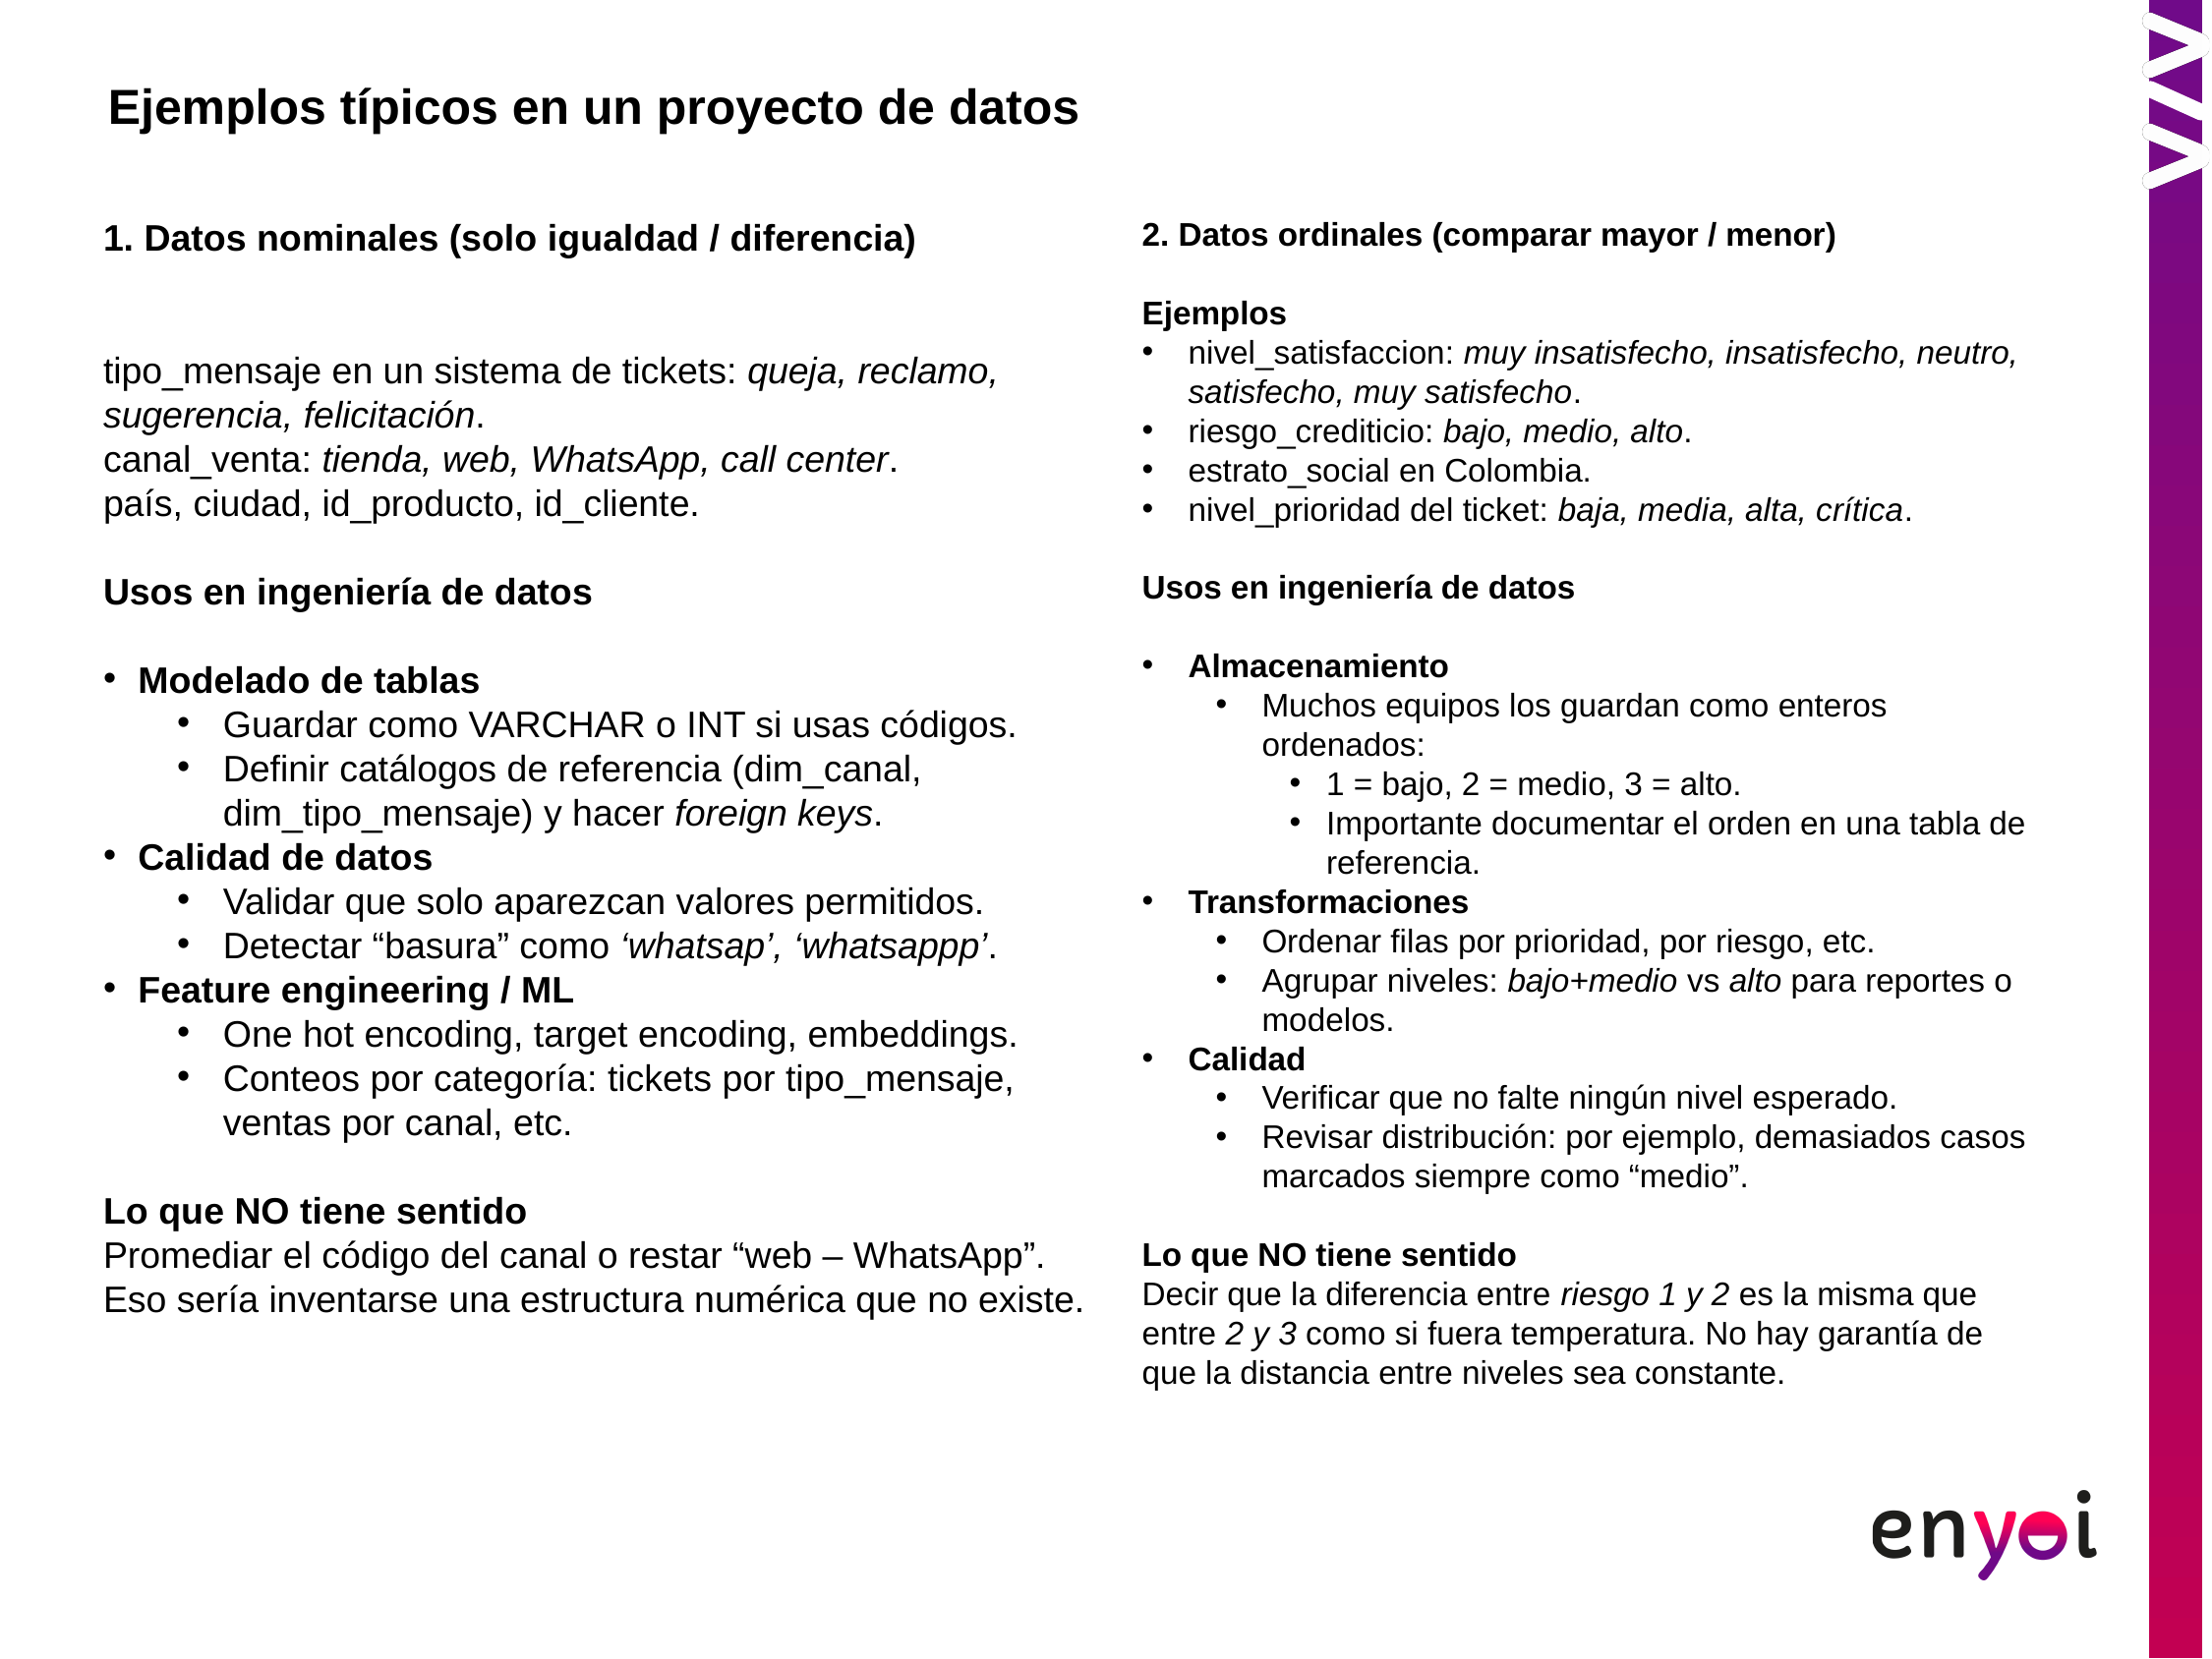

Ejemplos típicos en un proyecto de datos
1. Datos nominales (solo igualdad / diferencia)

tipo_mensaje en un sistema de tickets: queja, reclamo, sugerencia, felicitación.
canal_venta: tienda, web, WhatsApp, call center.
país, ciudad, id_producto, id_cliente.

Usos en ingeniería de datos

Modelado de tablas
Guardar como VARCHAR o INT si usas códigos.
Definir catálogos de referencia (dim_canal, dim_tipo_mensaje) y hacer foreign keys.
Calidad de datos
Validar que solo aparezcan valores permitidos.
Detectar “basura” como ‘whatsap’, ‘whatsappp’.
Feature engineering / ML
One hot encoding, target encoding, embeddings.
Conteos por categoría: tickets por tipo_mensaje, ventas por canal, etc.

Lo que NO tiene sentido
Promediar el código del canal o restar “web – WhatsApp”. Eso sería inventarse una estructura numérica que no existe.

2. Datos ordinales (comparar mayor / menor)

Ejemplos
nivel_satisfaccion: muy insatisfecho, insatisfecho, neutro, satisfecho, muy satisfecho.
riesgo_crediticio: bajo, medio, alto.
estrato_social en Colombia.
nivel_prioridad del ticket: baja, media, alta, crítica.

Usos en ingeniería de datos

Almacenamiento
Muchos equipos los guardan como enteros ordenados:
1 = bajo, 2 = medio, 3 = alto.
Importante documentar el orden en una tabla de referencia.
Transformaciones
Ordenar filas por prioridad, por riesgo, etc.
Agrupar niveles: bajo+medio vs alto para reportes o modelos.
Calidad
Verificar que no falte ningún nivel esperado.
Revisar distribución: por ejemplo, demasiados casos marcados siempre como “medio”.

Lo que NO tiene sentido
Decir que la diferencia entre riesgo 1 y 2 es la misma que entre 2 y 3 como si fuera temperatura. No hay garantía de que la distancia entre niveles sea constante.